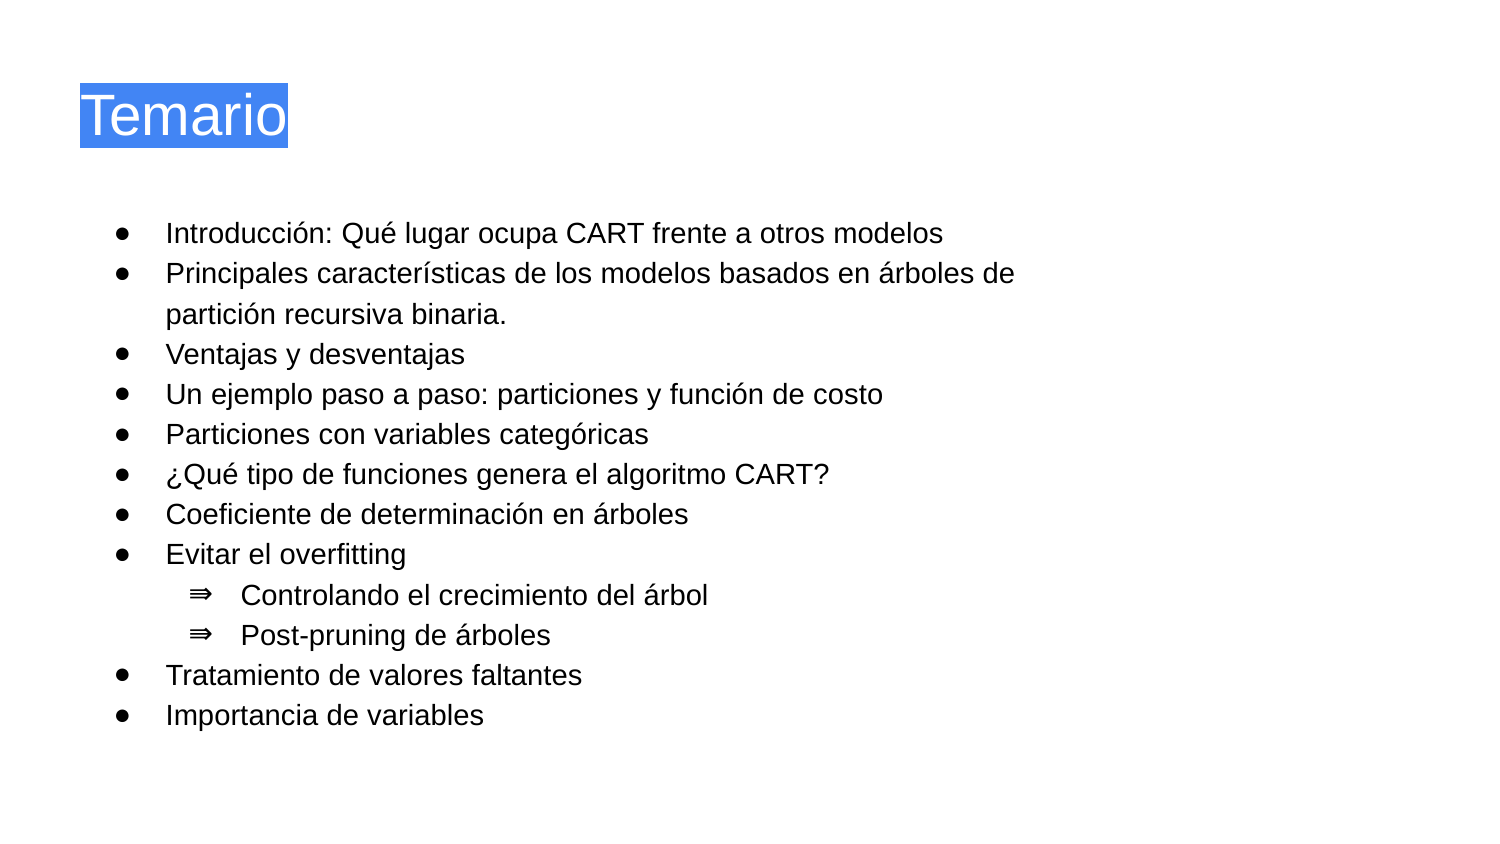

# Temario
Revisión bibliográfica
Introducción: Qué lugar ocupa CART frente a otros modelos
Principales características de los modelos basados en árboles de partición recursiva binaria.
Ventajas y desventajas
Un ejemplo paso a paso: particiones y función de costo
Particiones con variables categóricas
¿Qué tipo de funciones genera el algoritmo CART?
Coeficiente de determinación en árboles
Evitar el overfitting
Controlando el crecimiento del árbol
Post-pruning de árboles
Tratamiento de valores faltantes
Importancia de variables